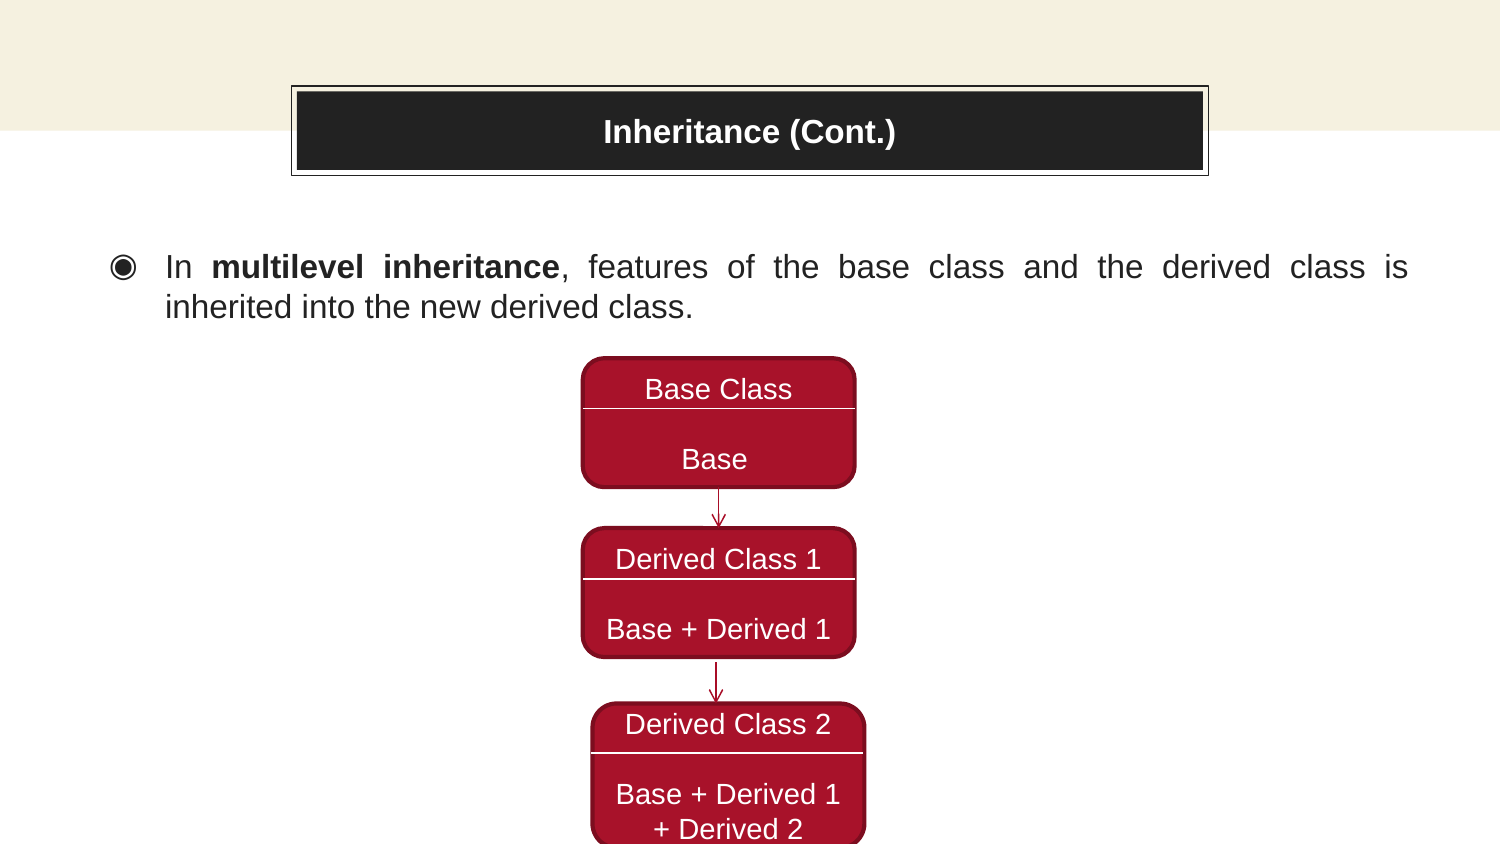

# Inheritance (Cont.)
In multilevel inheritance, features of the base class and the derived class is inherited into the new derived class.
Base Class

Base
Derived Class 1

Base + Derived 1
Derived Class 2

Base + Derived 1 + Derived 2